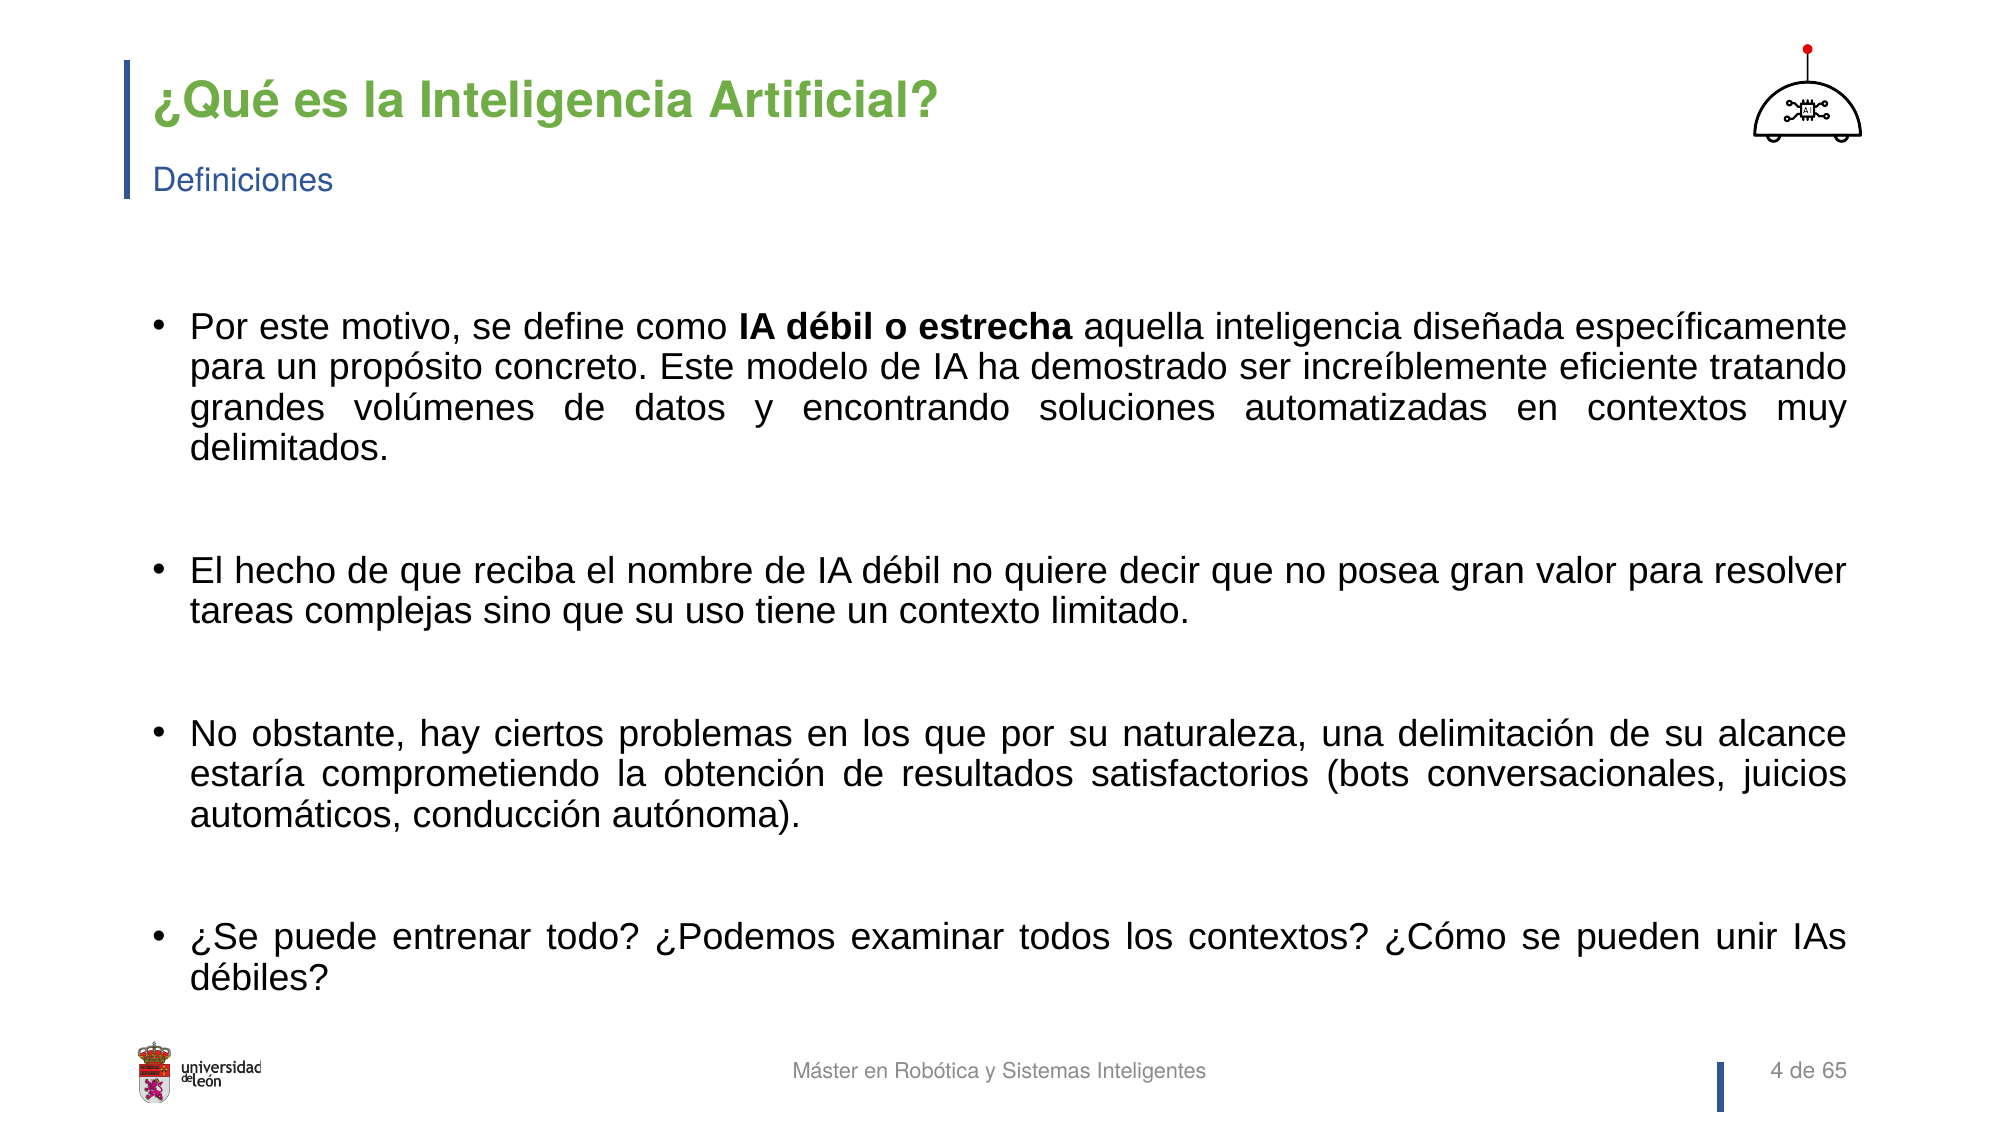

# ¿Qué es la Inteligencia Artificial?
Definiciones
Por este motivo, se define como IA débil o estrecha aquella inteligencia diseñada específicamente para un propósito concreto. Este modelo de IA ha demostrado ser increíblemente eficiente tratando grandes volúmenes de datos y encontrando soluciones automatizadas en contextos muy delimitados.

El hecho de que reciba el nombre de IA débil no quiere decir que no posea gran valor para resolver tareas complejas sino que su uso tiene un contexto limitado.

No obstante, hay ciertos problemas en los que por su naturaleza, una delimitación de su alcance estaría comprometiendo la obtención de resultados satisfactorios (bots conversacionales, juicios automáticos, conducción autónoma).

¿Se puede entrenar todo? ¿Podemos examinar todos los contextos? ¿Cómo se pueden unir IAs débiles?

Máster en Robótica y Sistemas Inteligentes
4 de 65